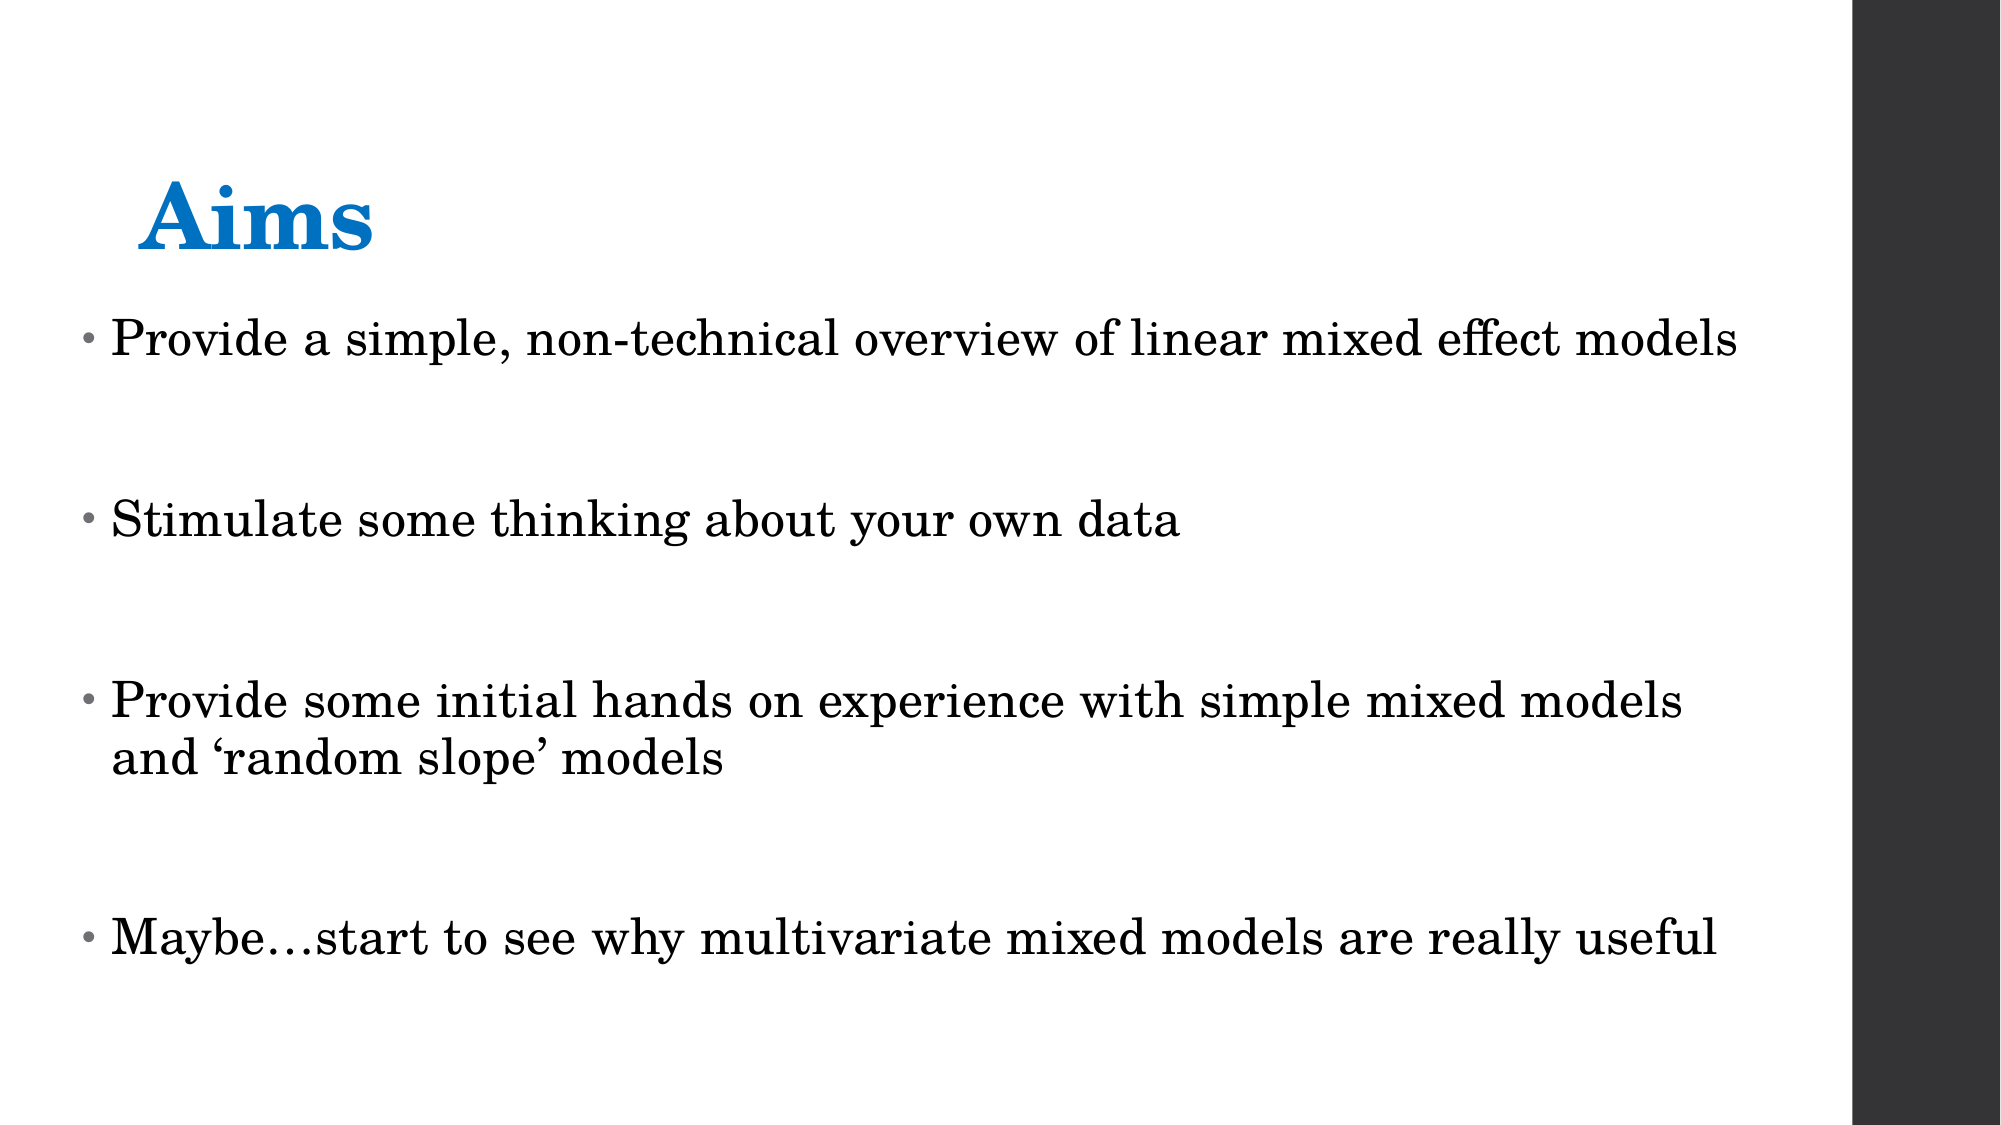

# Aims
Provide a simple, non-technical overview of linear mixed effect models

Stimulate some thinking about your own data

Provide some initial hands on experience with simple mixed models and ‘random slope’ models

Maybe…start to see why multivariate mixed models are really useful